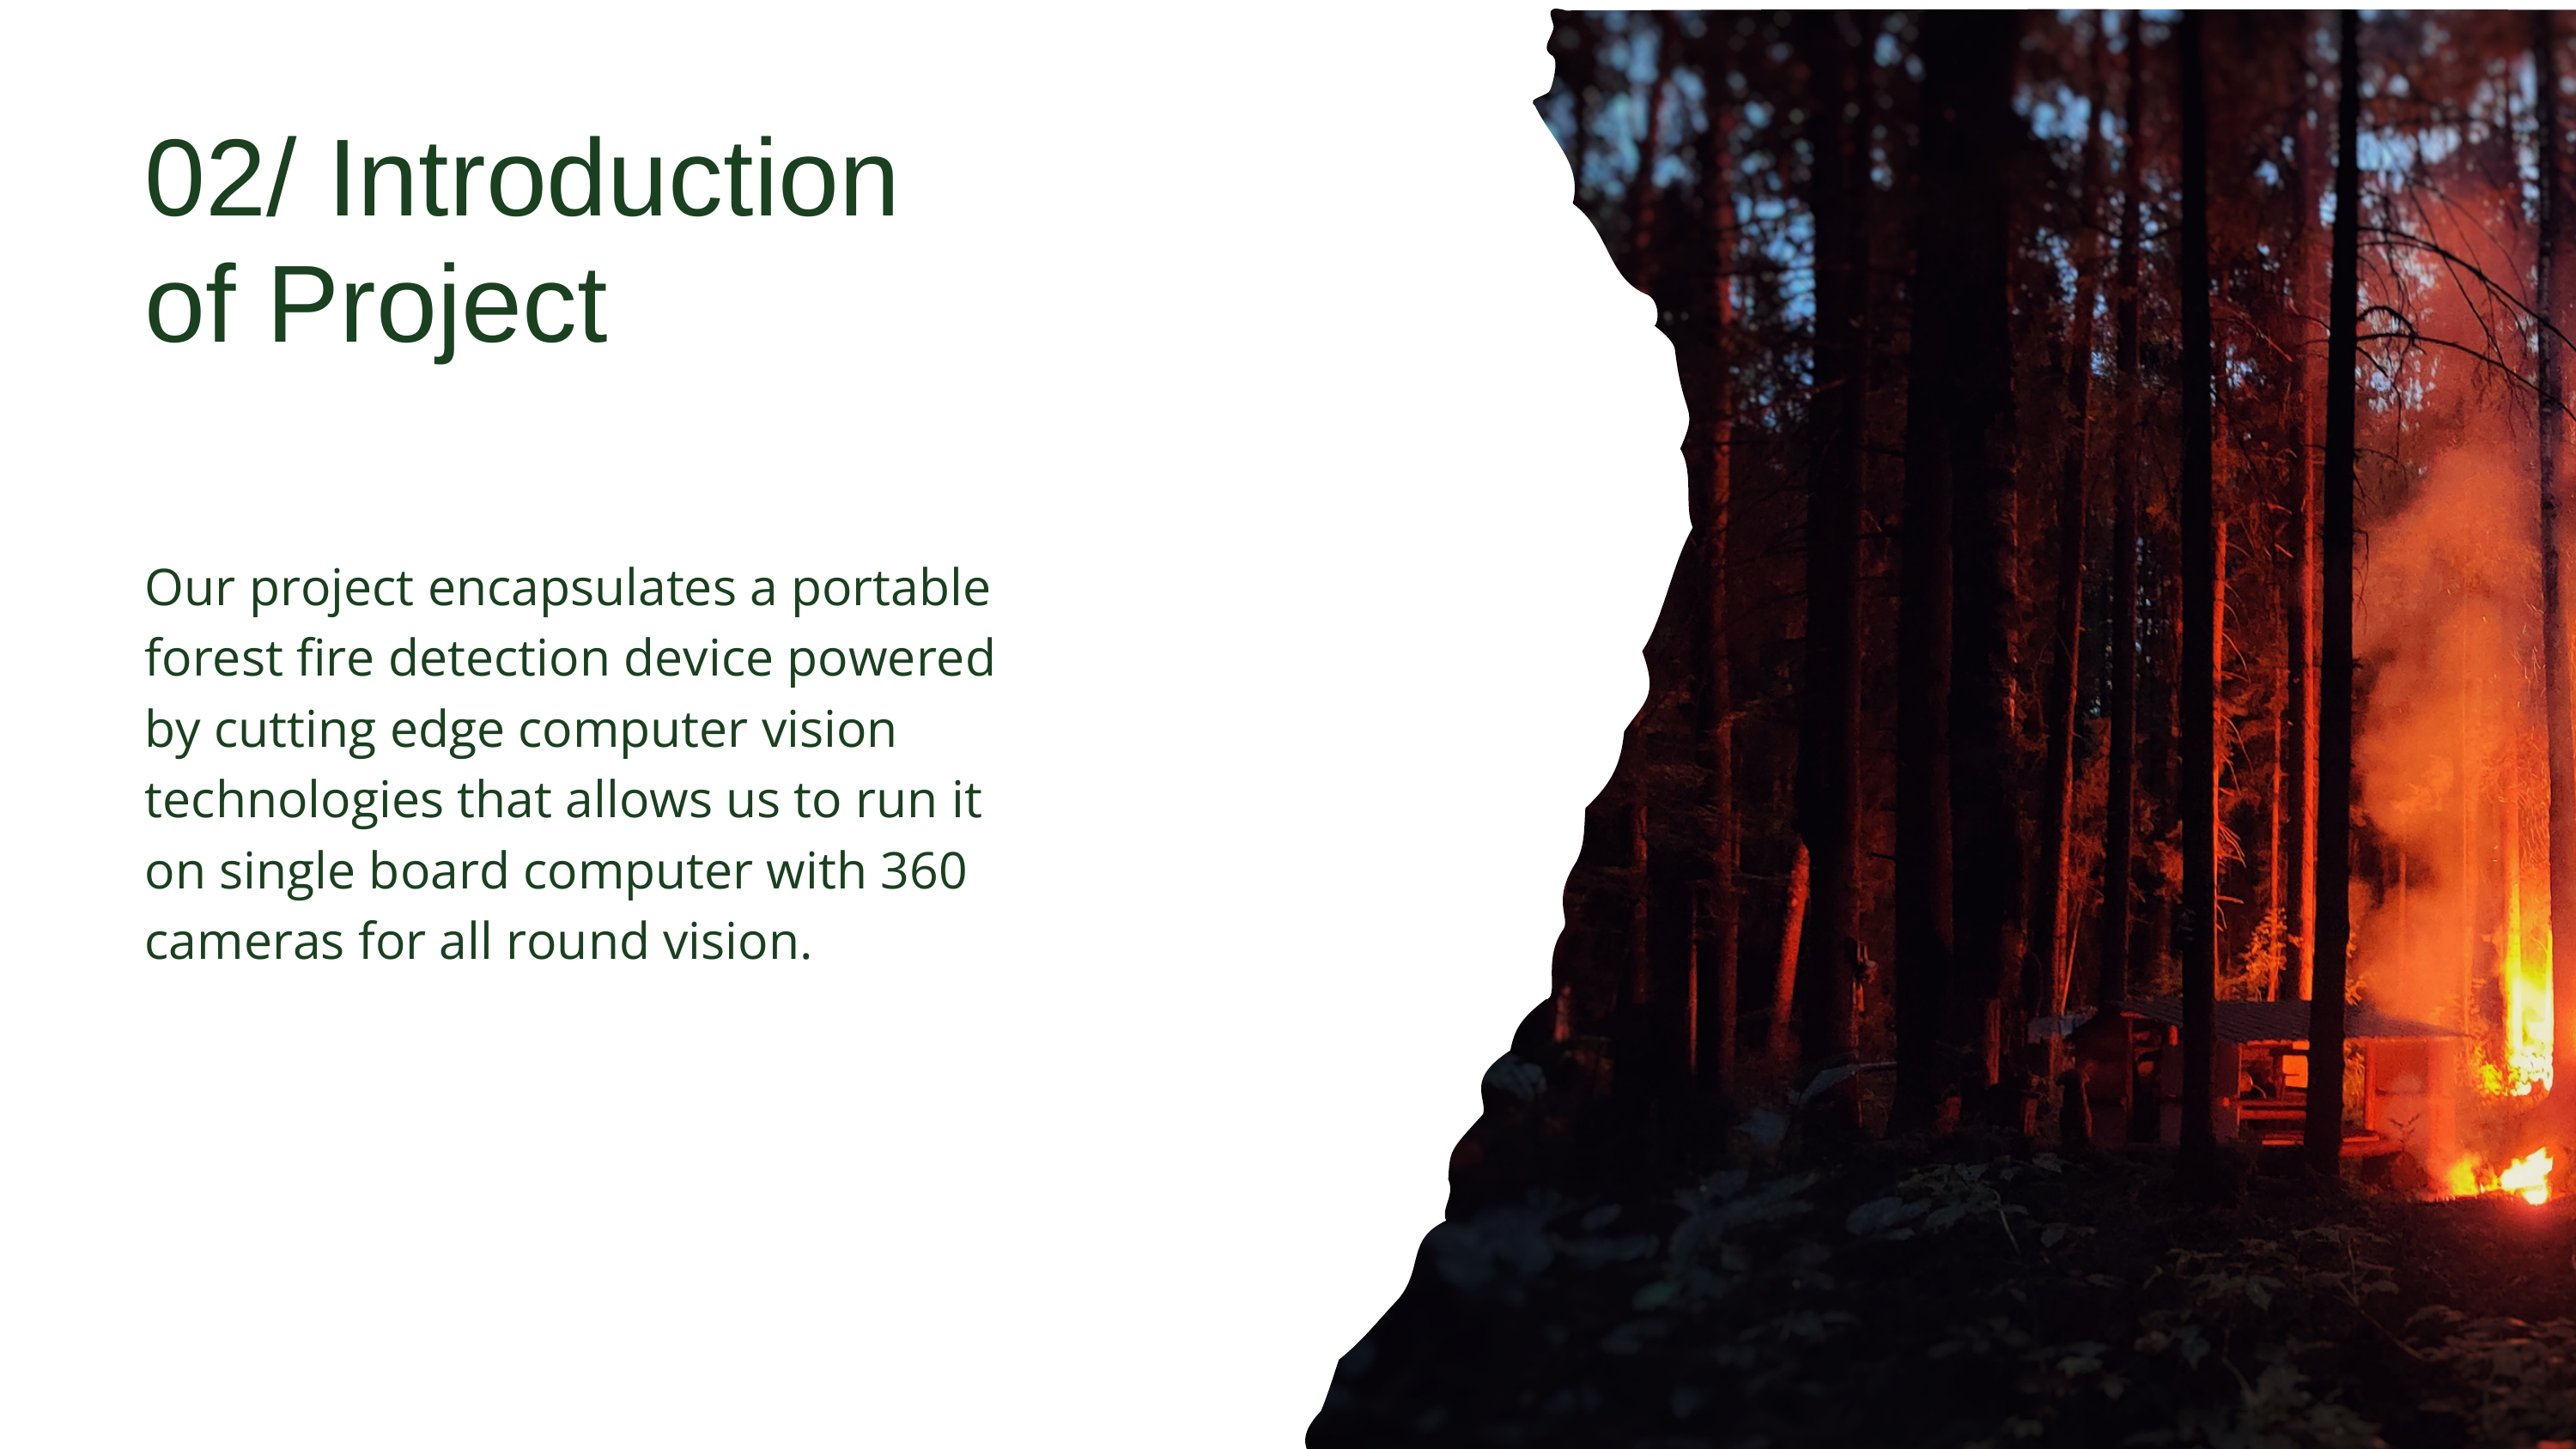

02/ Introduction of Project
Our project encapsulates a portable forest fire detection device powered by cutting edge computer vision technologies that allows us to run it on single board computer with 360 cameras for all round vision.